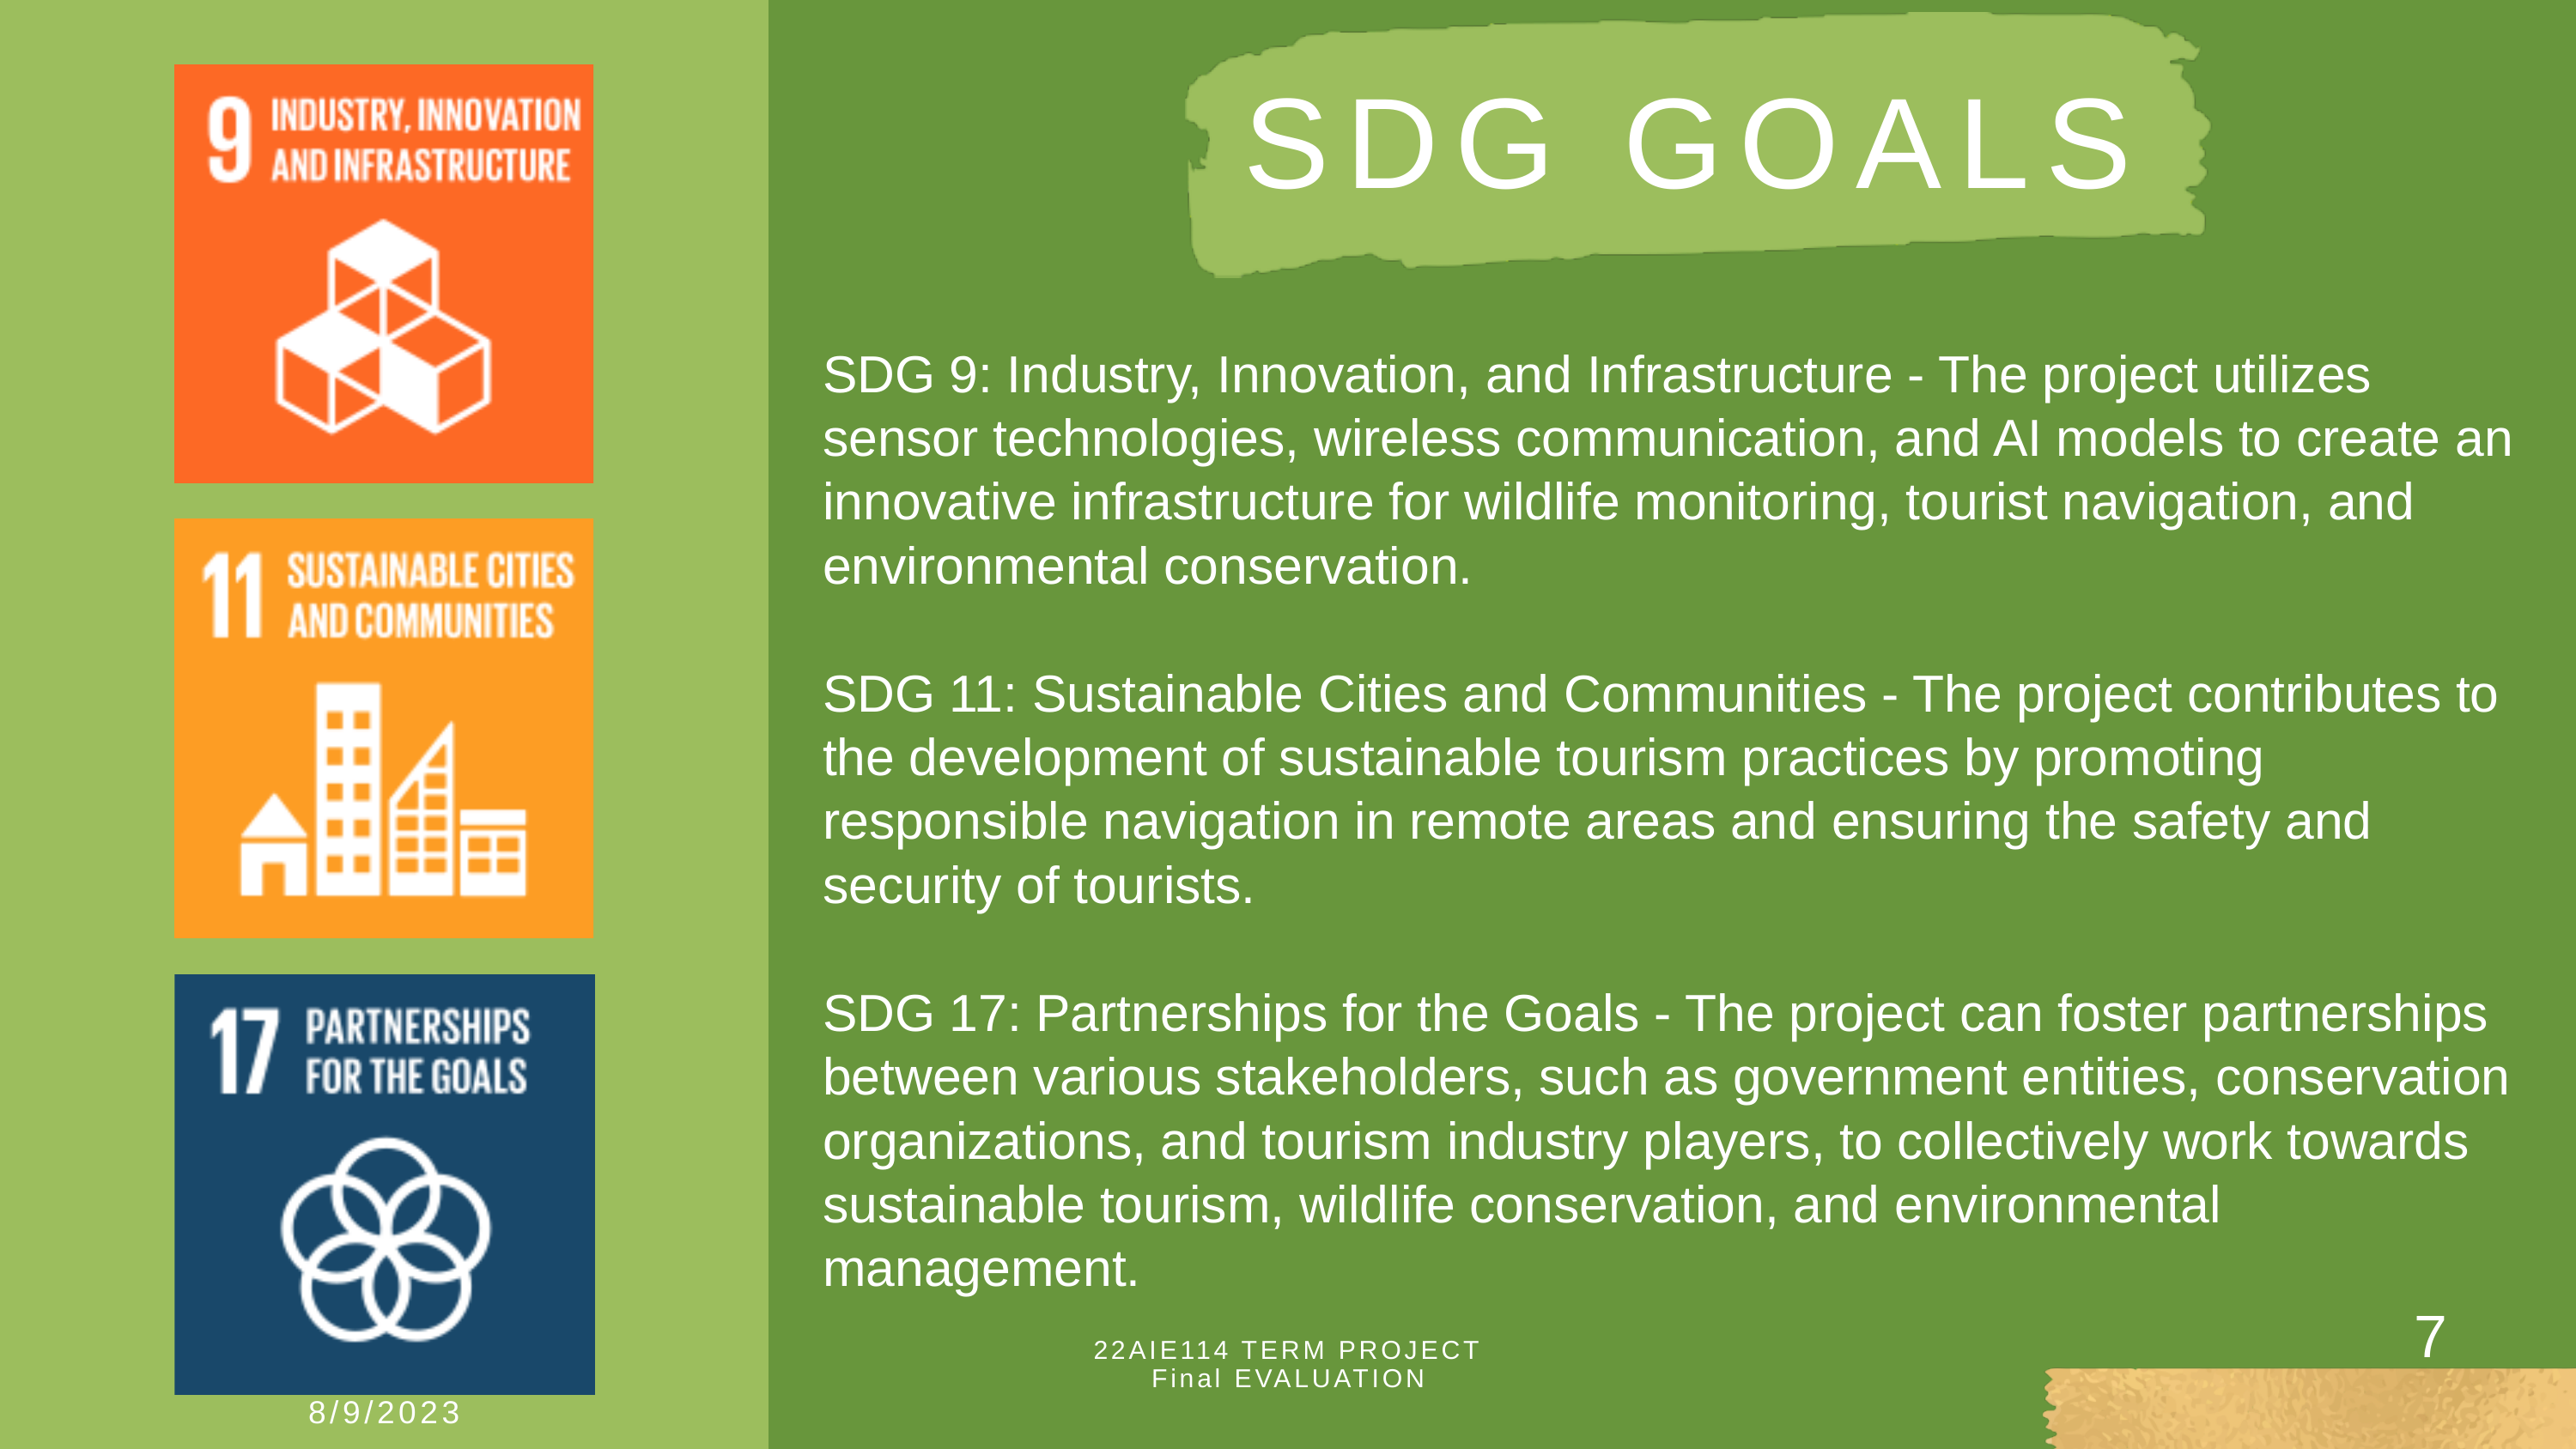

SDG GOALS
SDG 9: Industry, Innovation, and Infrastructure - The project utilizes sensor technologies, wireless communication, and AI models to create an innovative infrastructure for wildlife monitoring, tourist navigation, and environmental conservation.

SDG 11: Sustainable Cities and Communities - The project contributes to the development of sustainable tourism practices by promoting responsible navigation in remote areas and ensuring the safety and security of tourists.

SDG 17: Partnerships for the Goals - The project can foster partnerships between various stakeholders, such as government entities, conservation organizations, and tourism industry players, to collectively work towards sustainable tourism, wildlife conservation, and environmental management.

7
22AIE114 TERM PROJECT Final EVALUATION​

8/9/2023